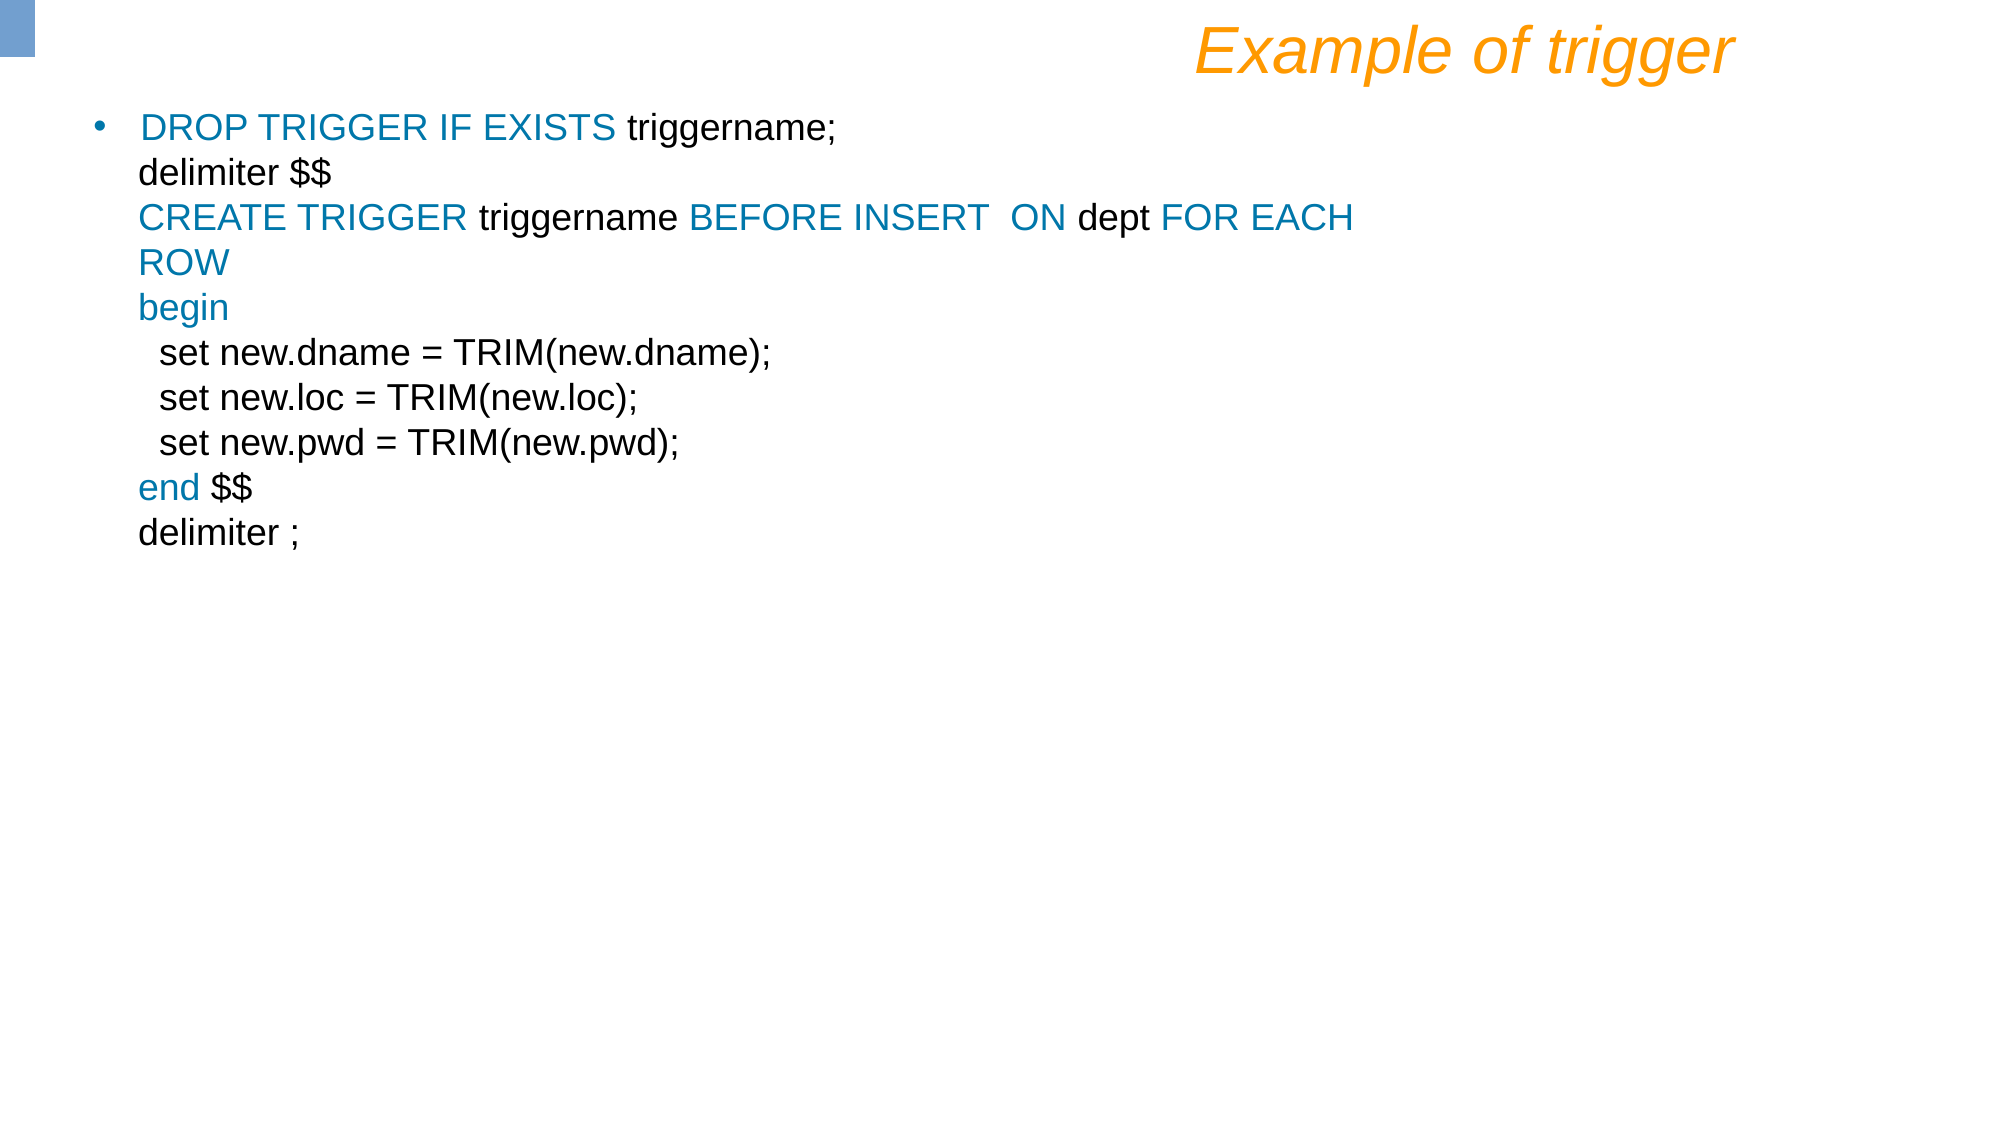

Example of trigger
DROP TRIGGER IF EXISTS triggername;
delimiter $$
CREATE TRIGGER triggername BEFORE INSERT  ON dept FOR EACH ROW
begin
  set new.dname = TRIM(new.dname);
  set new.loc = TRIM(new.loc);
  set new.pwd = TRIM(new.pwd);
end $$
delimiter ;